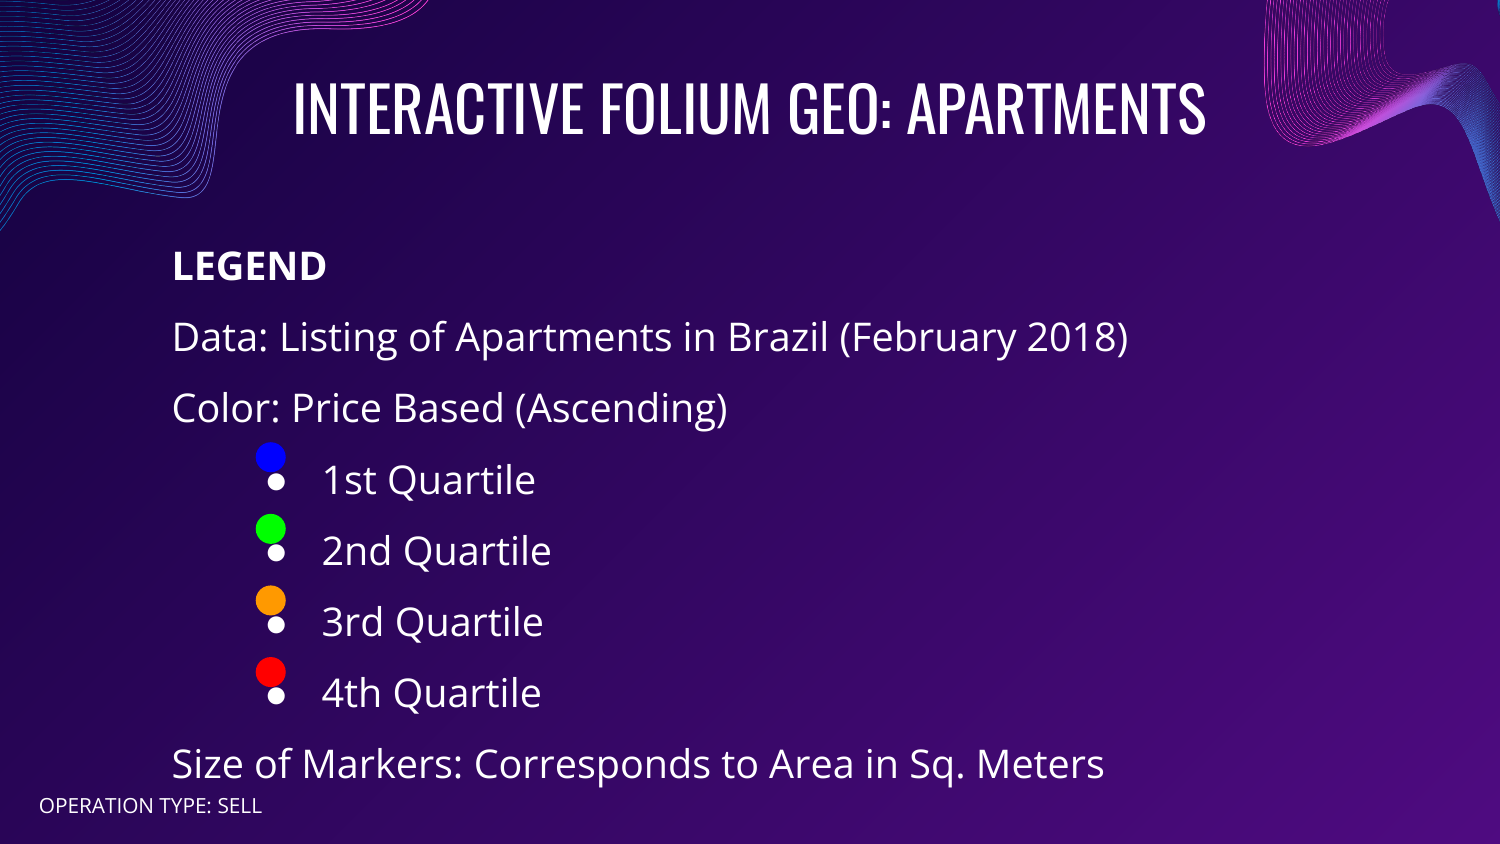

# INTERACTIVE FOLIUM GEO: APARTMENTS
LEGEND
Data: Listing of Apartments in Brazil (February 2018)
Color: Price Based (Ascending)
1st Quartile
2nd Quartile
3rd Quartile
4th Quartile
Size of Markers: Corresponds to Area in Sq. Meters

OPERATION TYPE: SELL